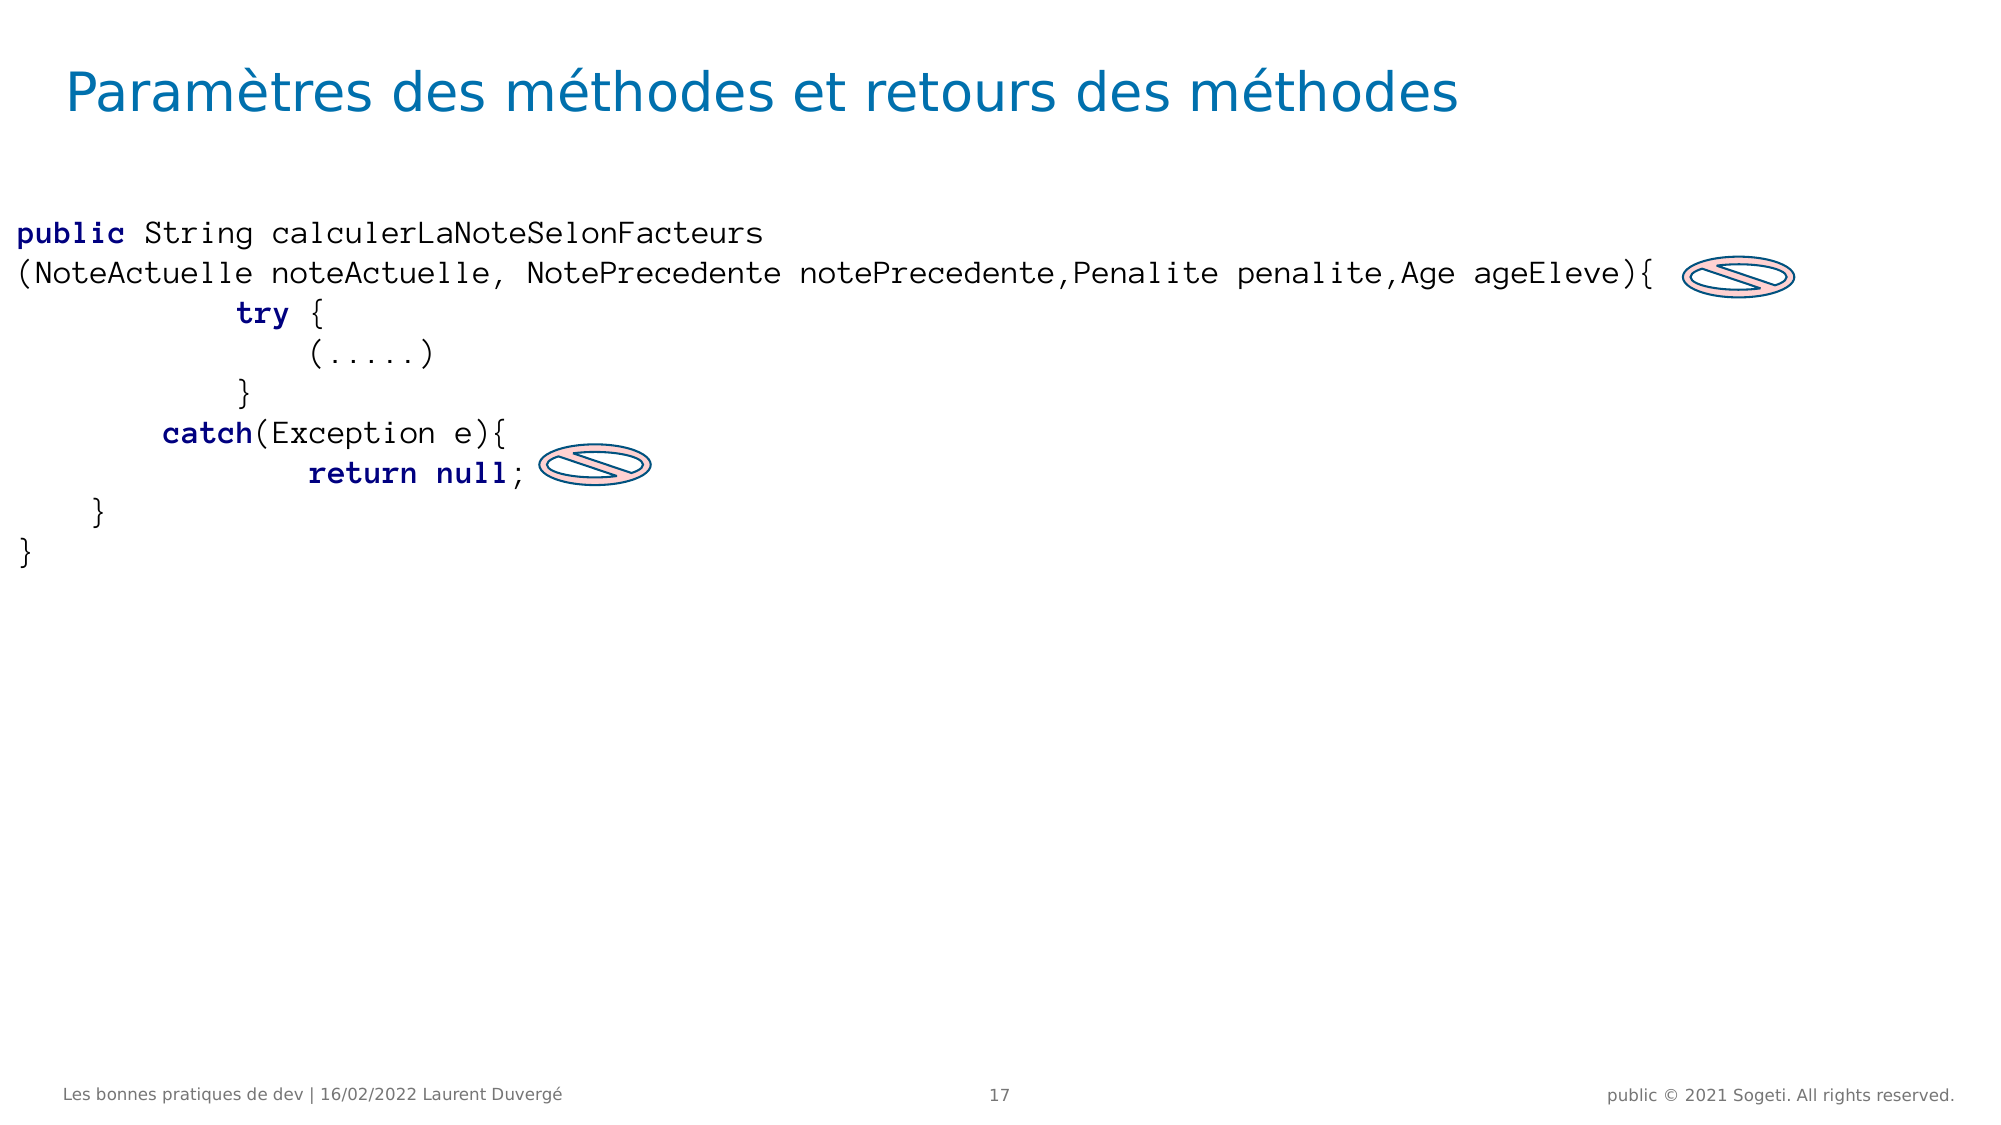

# Paramètres des méthodes et retours des méthodes
public String calculerLaNoteSelonFacteurs
(NoteActuelle noteActuelle, NotePrecedente notePrecedente,Penalite penalite,Age ageEleve){
            try {
                (.....)
            }
        catch(Exception e){
                return null;
    }
}